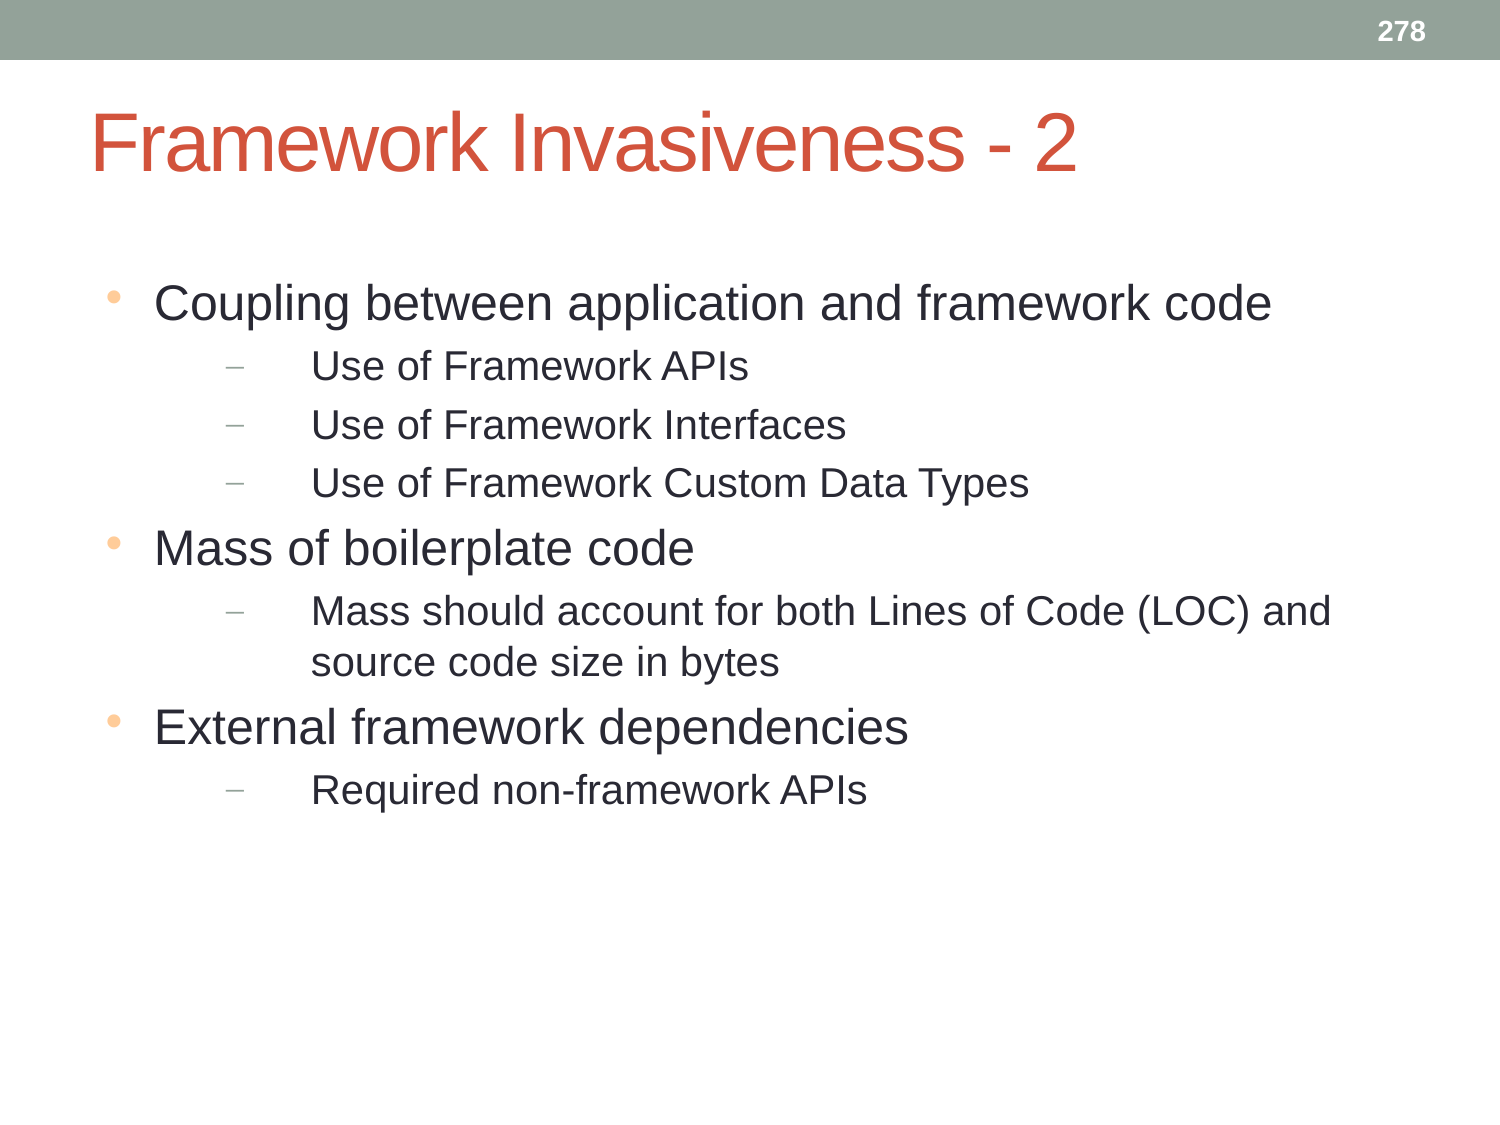

278
# Framework Invasiveness - 2
Coupling between application and framework code
Use of Framework APIs
Use of Framework Interfaces
Use of Framework Custom Data Types
Mass of boilerplate code
Mass should account for both Lines of Code (LOC) and source code size in bytes
External framework dependencies
Required non-framework APIs